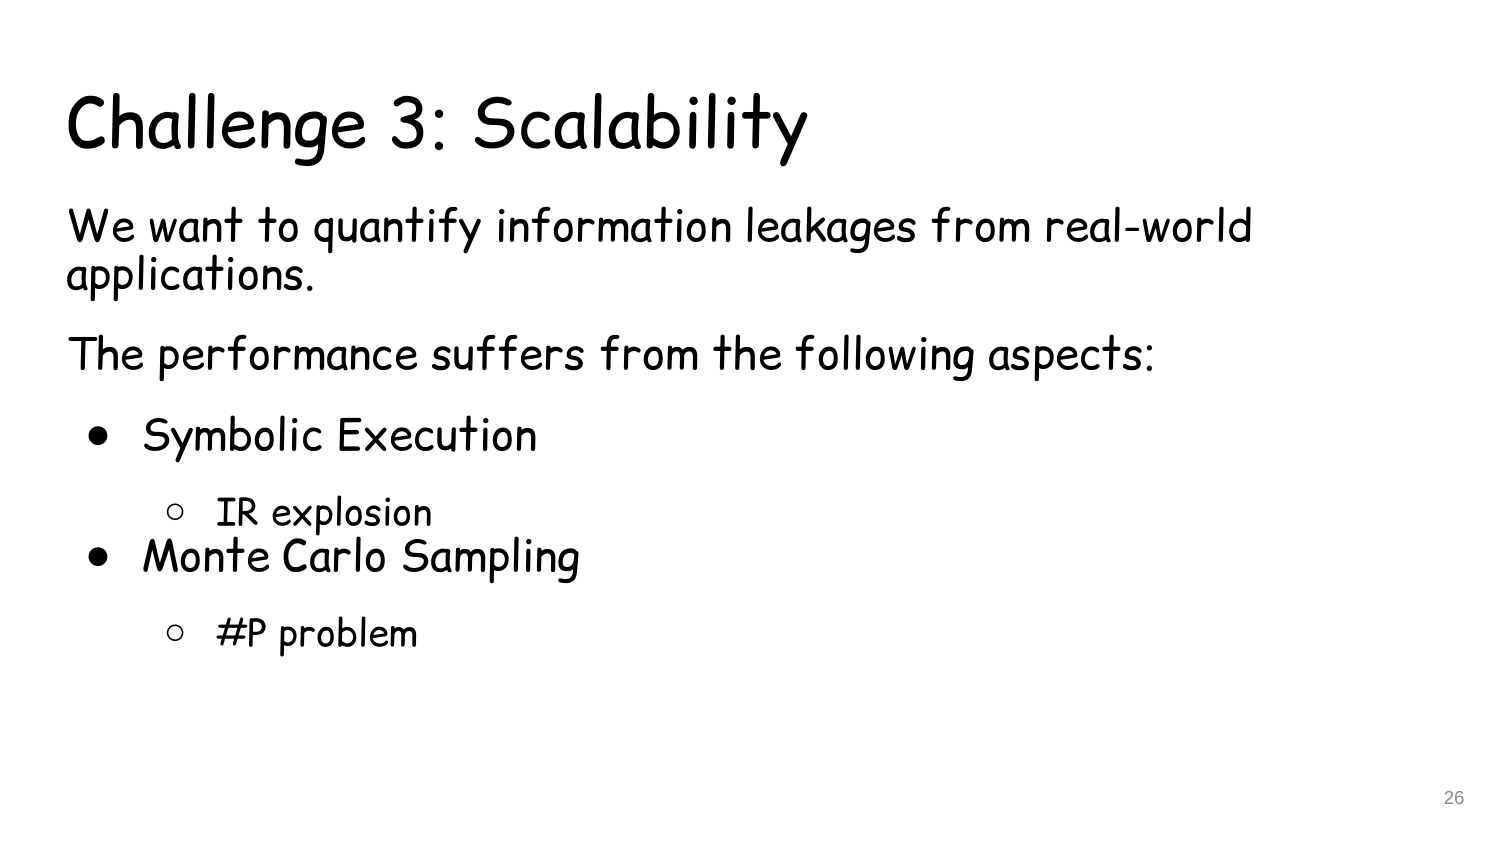

# Challenge 3: Scalability
We want to quantify information leakages from real-world applications.
The performance suffers from the following aspects:
Symbolic Execution
IR explosion
Monte Carlo Sampling
#P problem
26